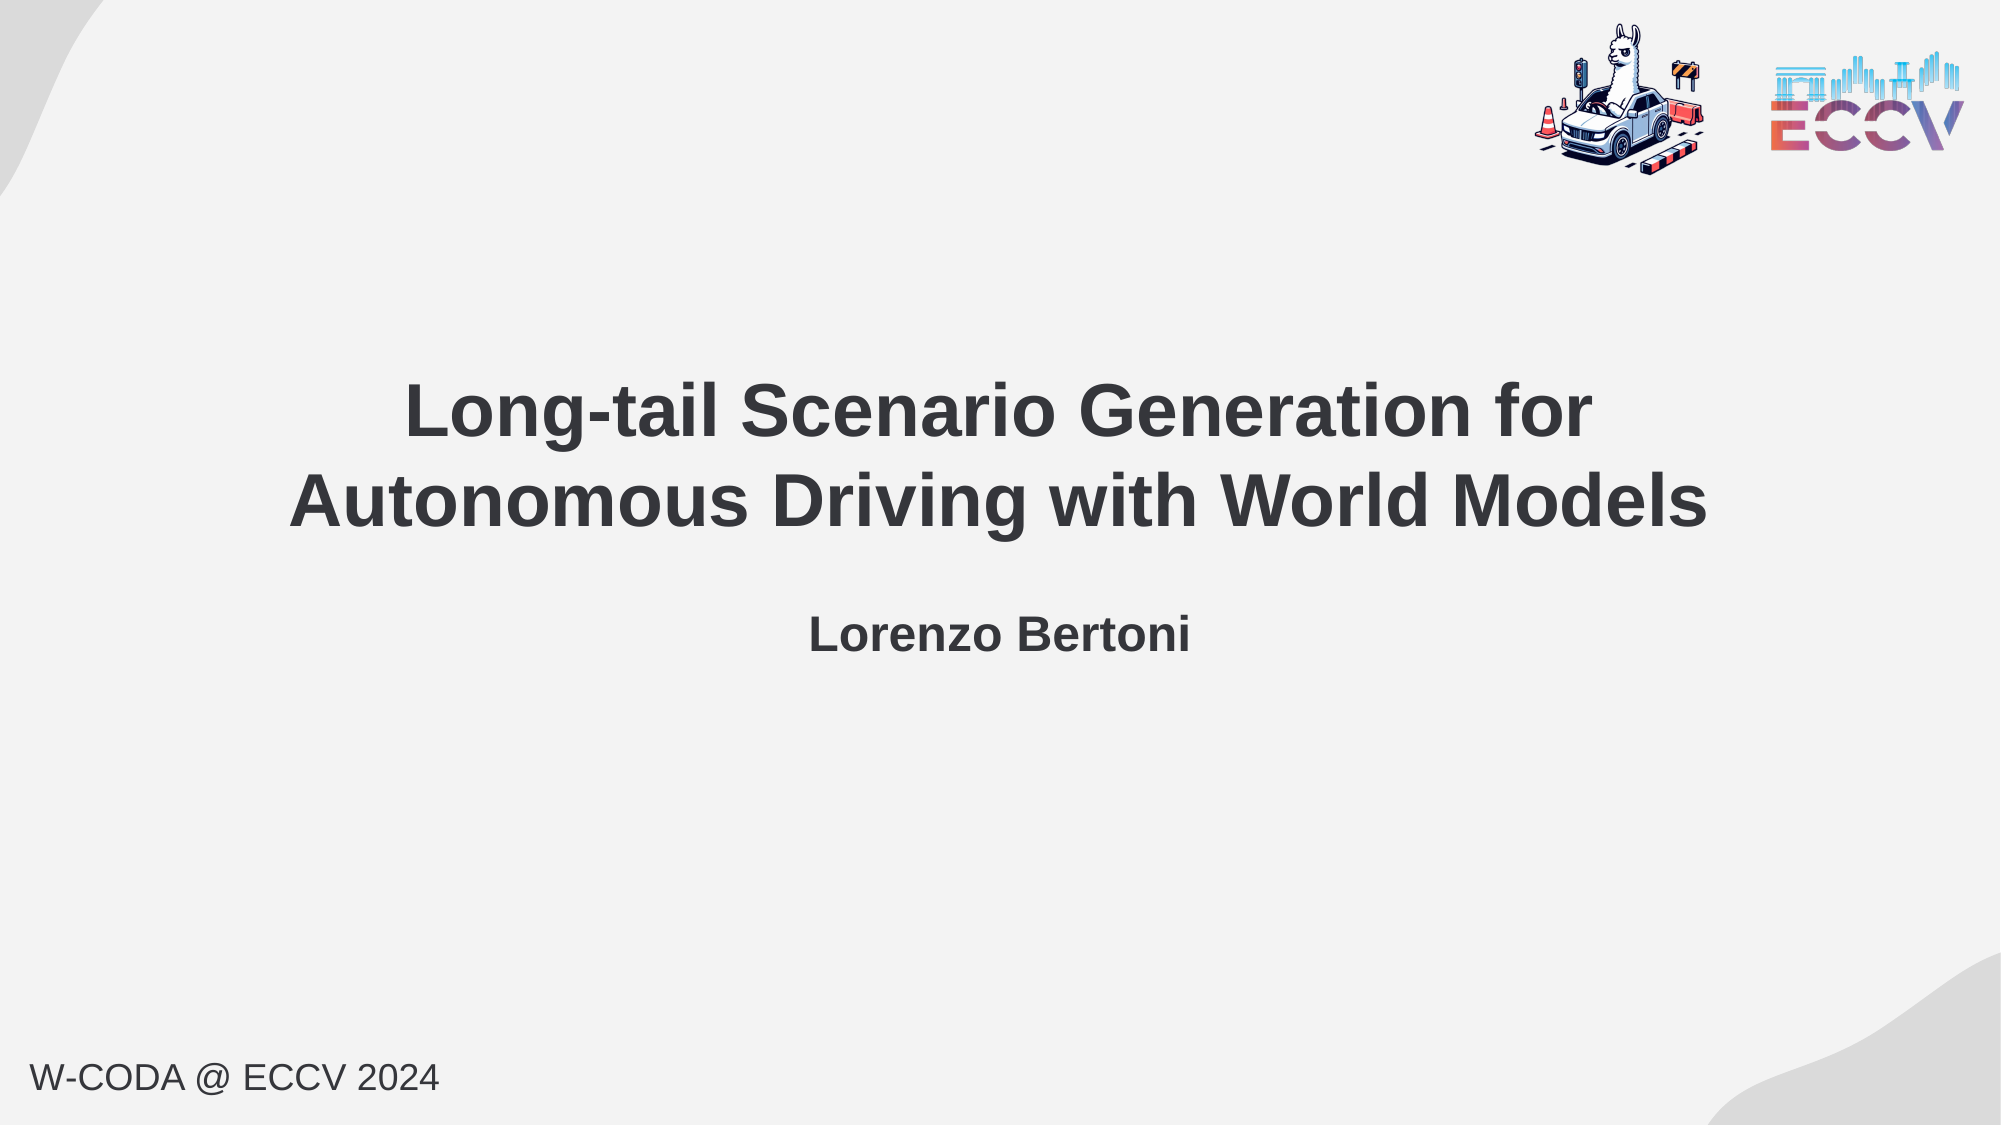

# Long-tail Scenario Generation for Autonomous Driving with World Models Lorenzo Bertoni